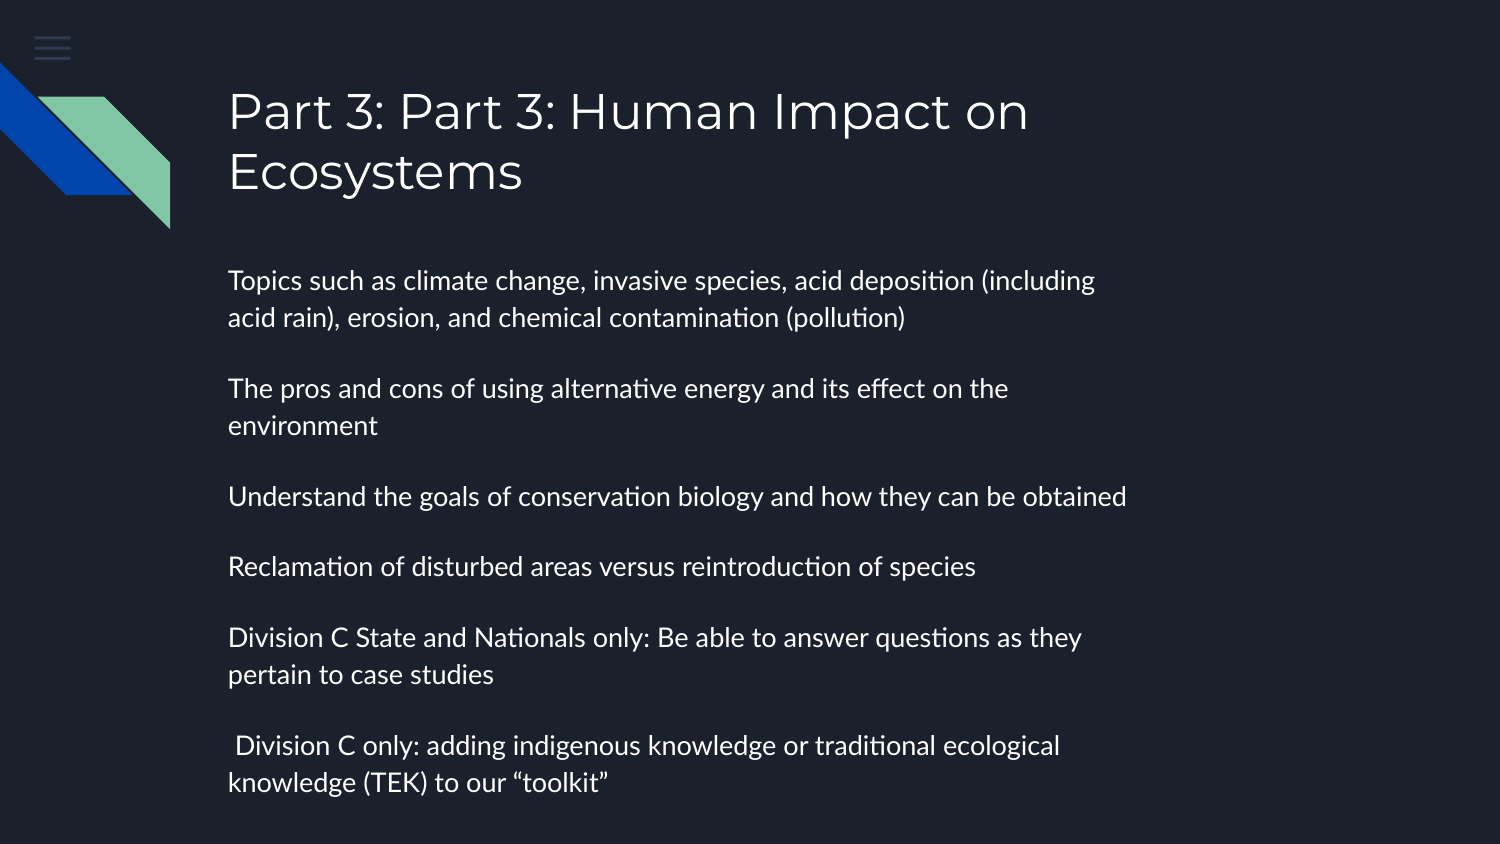

# Part 3: Part 3: Human Impact on Ecosystems
Topics such as climate change, invasive species, acid deposition (including acid rain), erosion, and chemical contamination (pollution)
The pros and cons of using alternative energy and its effect on the environment
Understand the goals of conservation biology and how they can be obtained
Reclamation of disturbed areas versus reintroduction of species
Division C State and Nationals only: Be able to answer questions as they pertain to case studies
 Division C only: adding indigenous knowledge or traditional ecological knowledge (TEK) to our “toolkit”